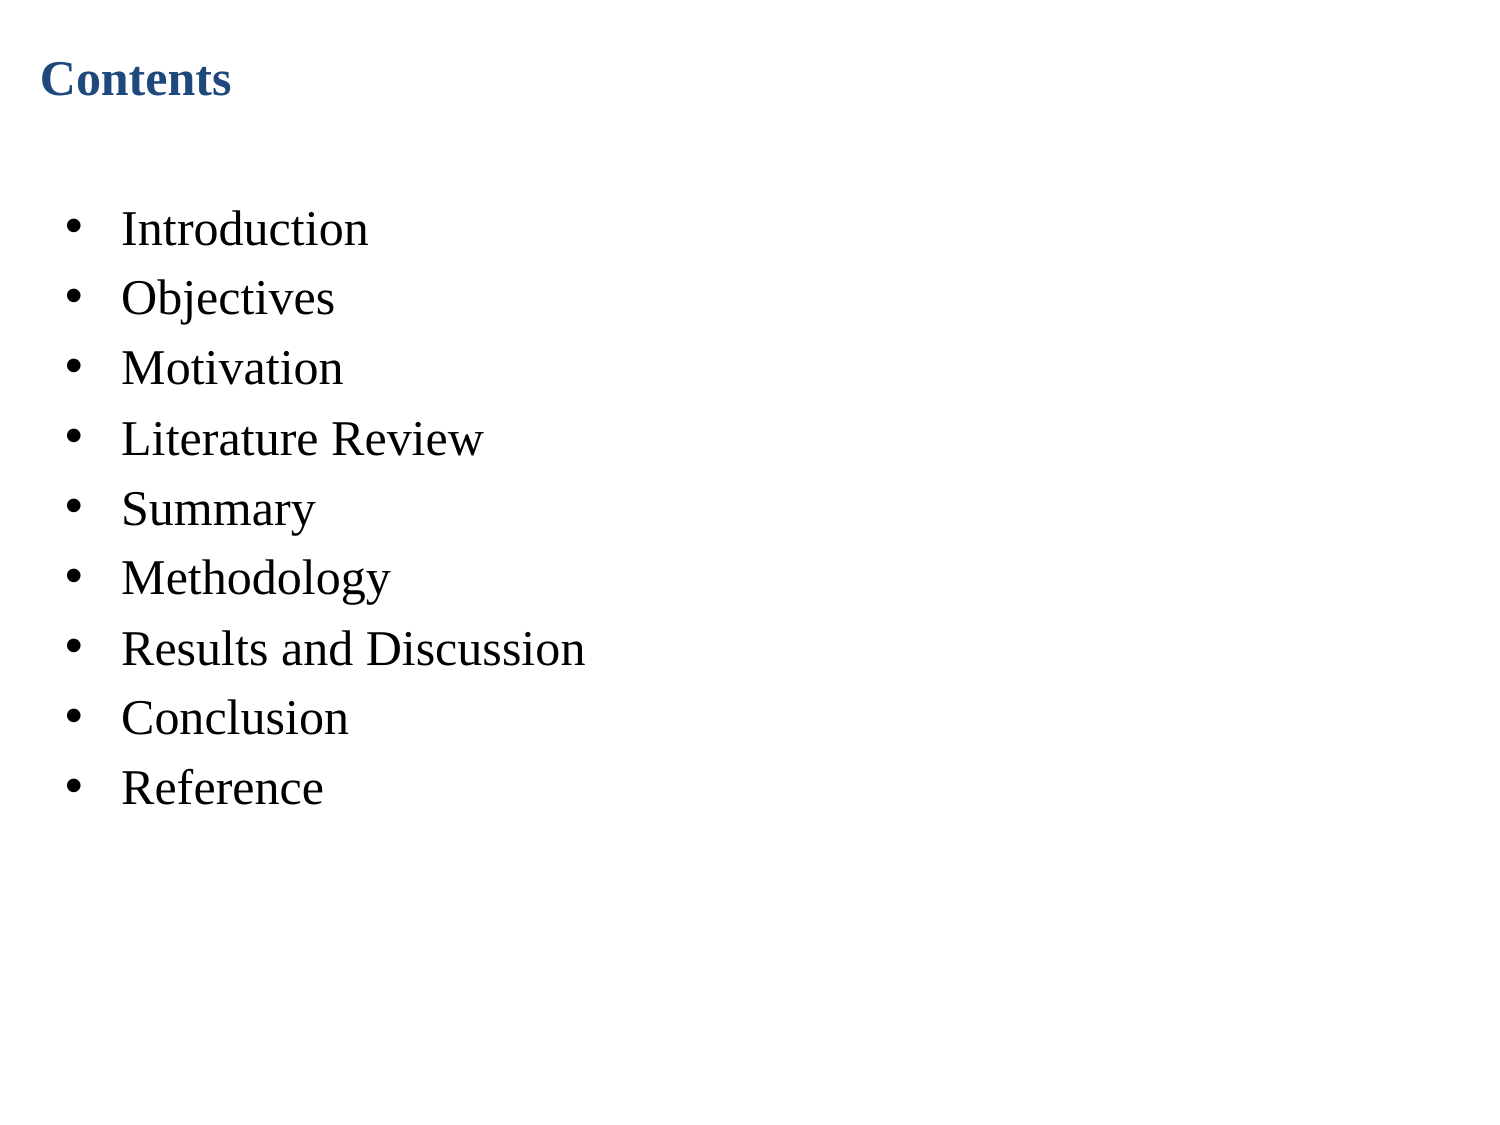

# Contents
Introduction
Objectives
Motivation
Literature Review
Summary
Methodology
Results and Discussion
Conclusion
Reference